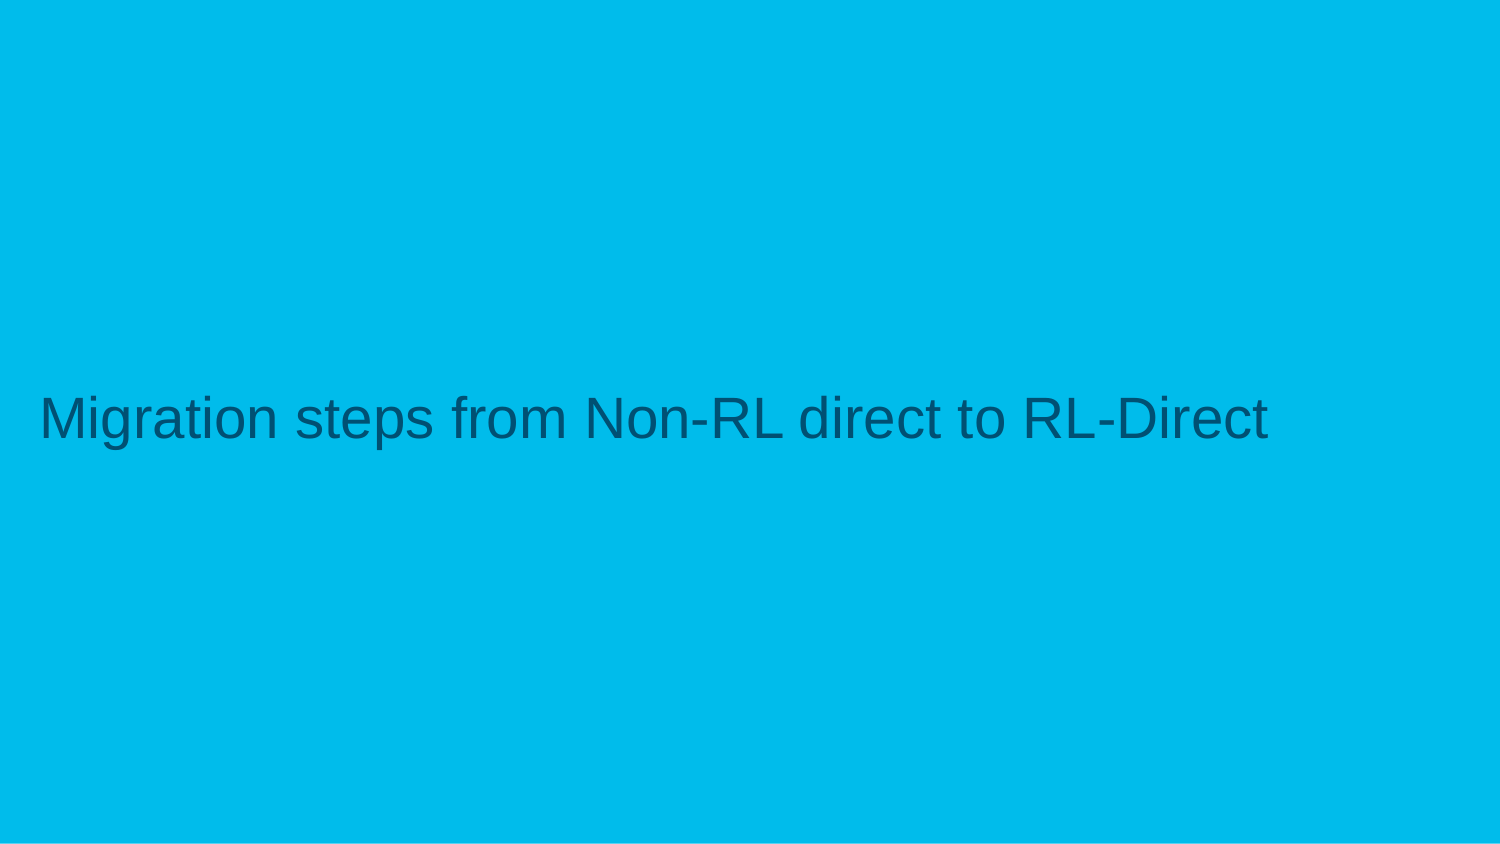

# Migration steps from Non-RL direct to RL-Direct